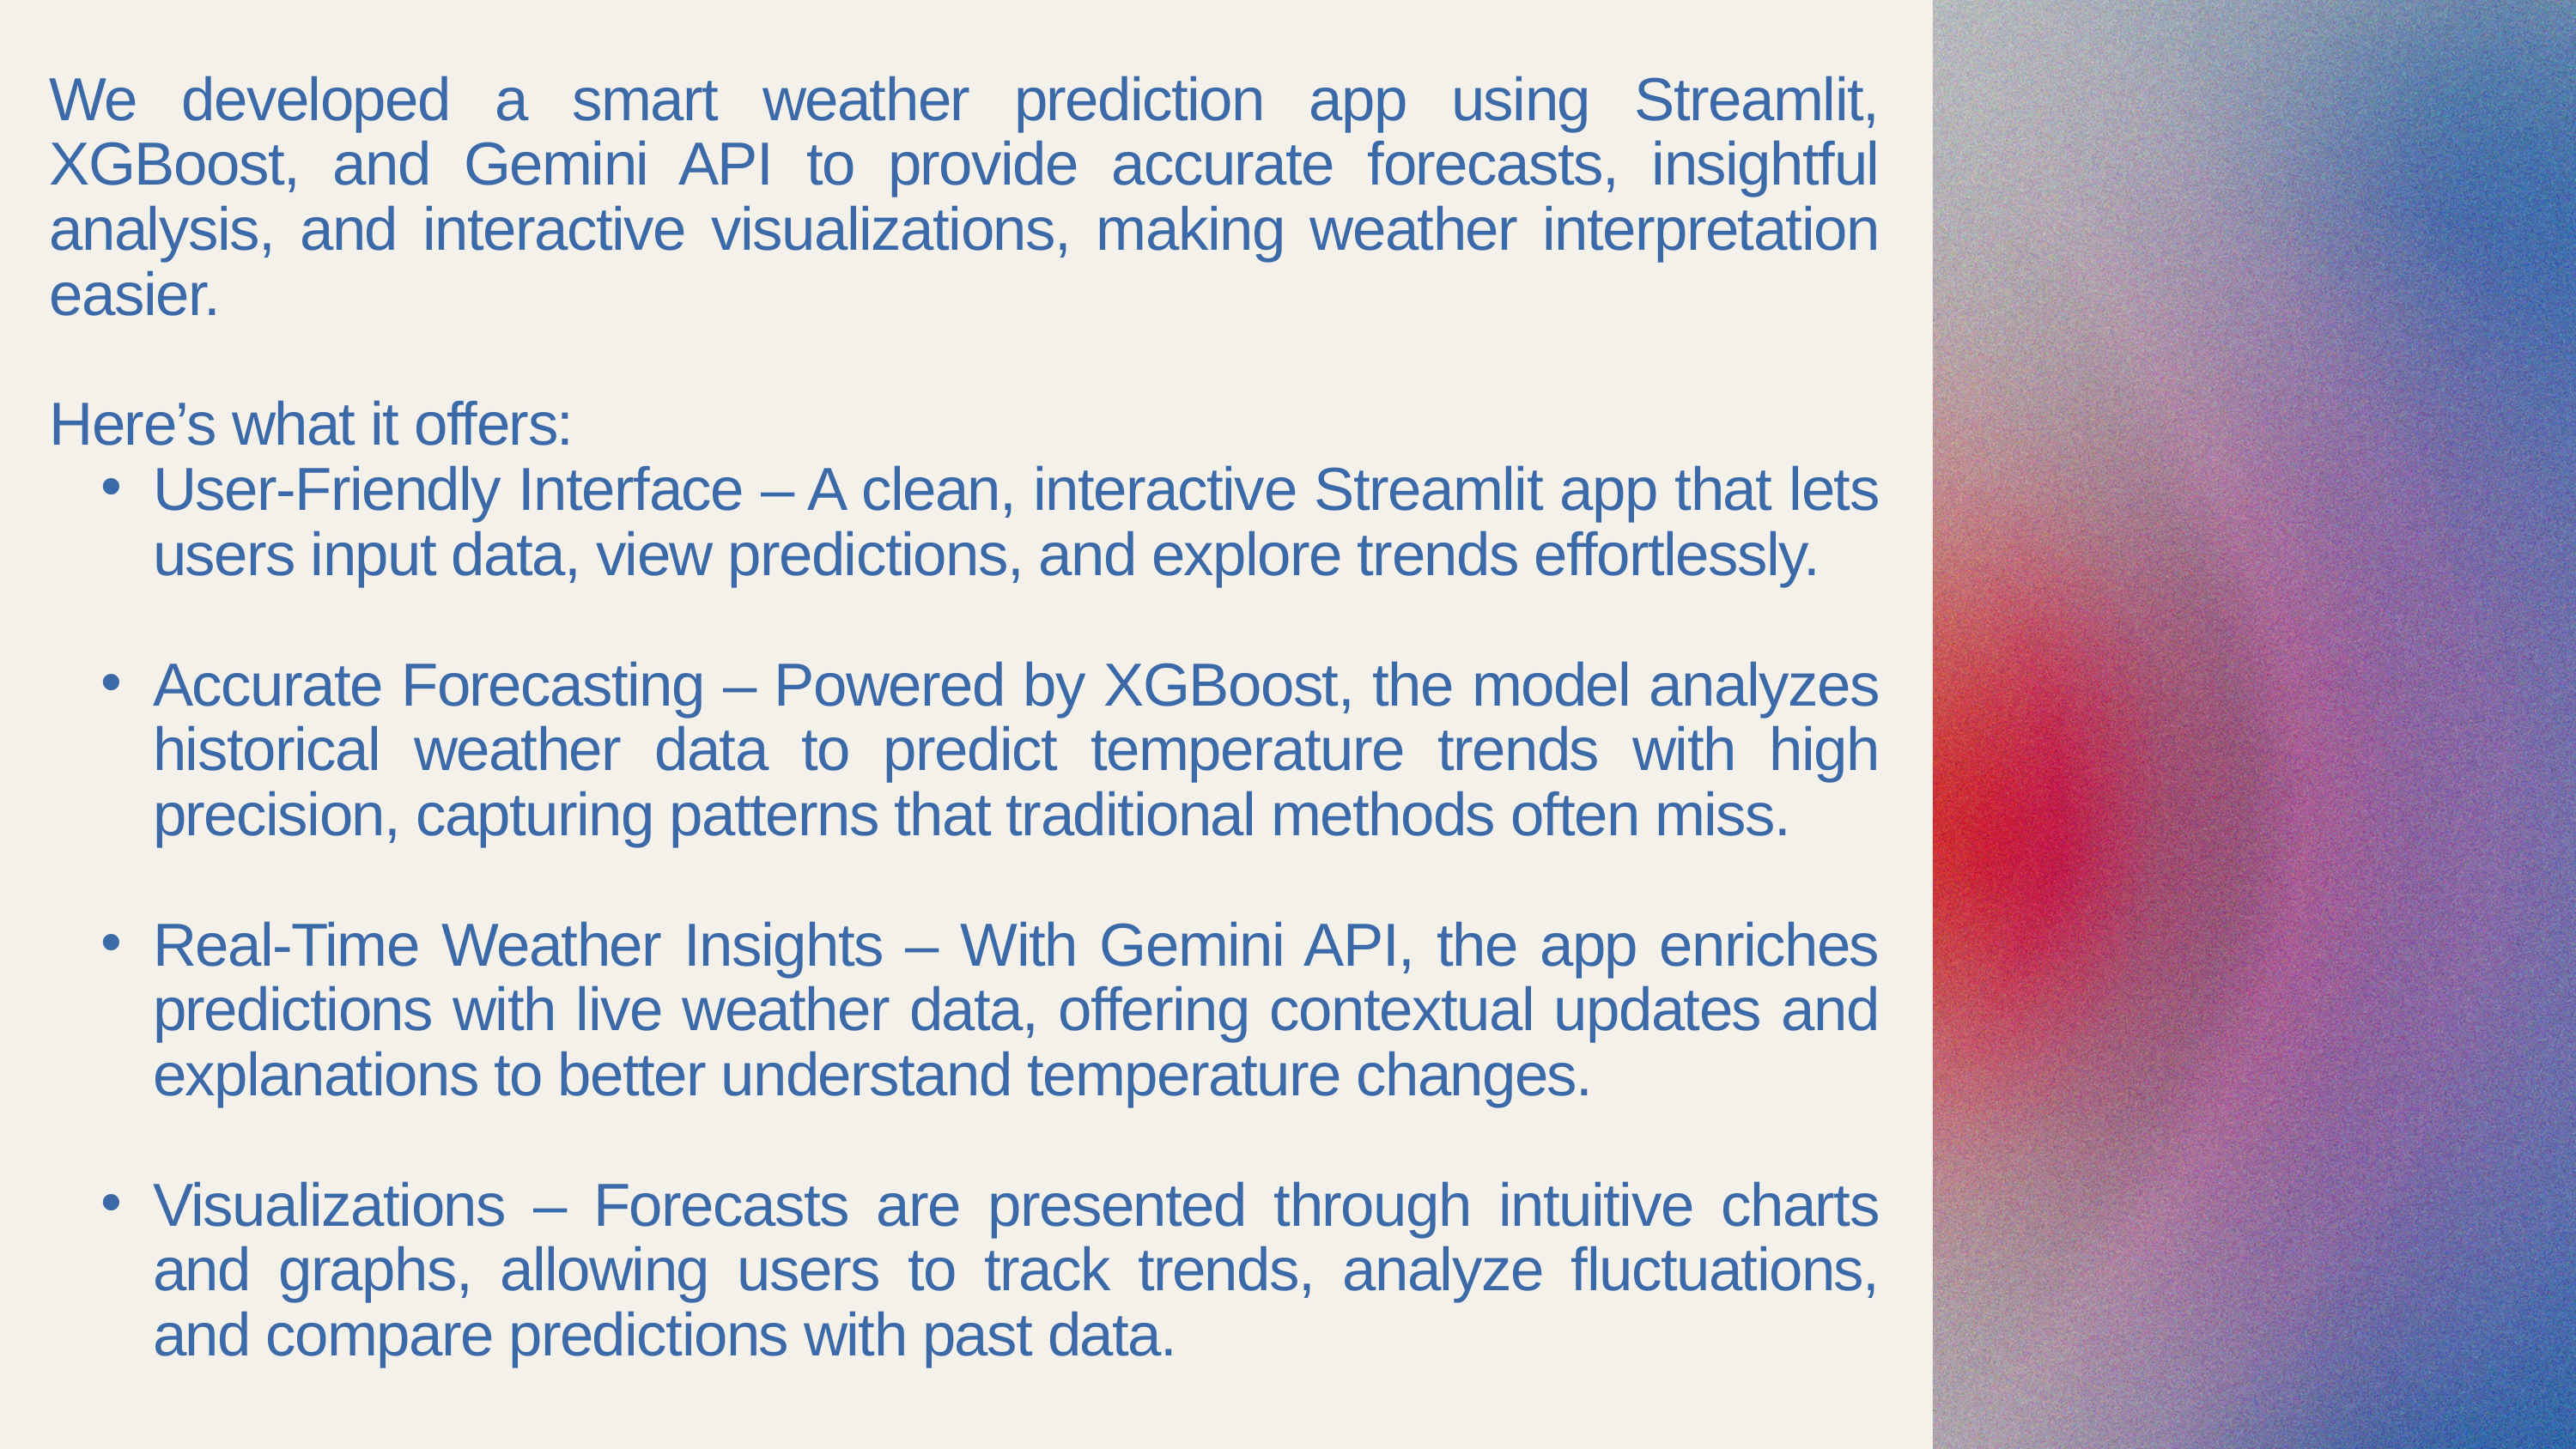

We developed a smart weather prediction app using Streamlit, XGBoost, and Gemini API to provide accurate forecasts, insightful analysis, and interactive visualizations, making weather interpretation easier.

Here’s what it offers:
User-Friendly Interface – A clean, interactive Streamlit app that lets users input data, view predictions, and explore trends effortlessly.

Accurate Forecasting – Powered by XGBoost, the model analyzes historical weather data to predict temperature trends with high precision, capturing patterns that traditional methods often miss.

Real-Time Weather Insights – With Gemini API, the app enriches predictions with live weather data, offering contextual updates and explanations to better understand temperature changes.

Visualizations – Forecasts are presented through intuitive charts and graphs, allowing users to track trends, analyze fluctuations, and compare predictions with past data.